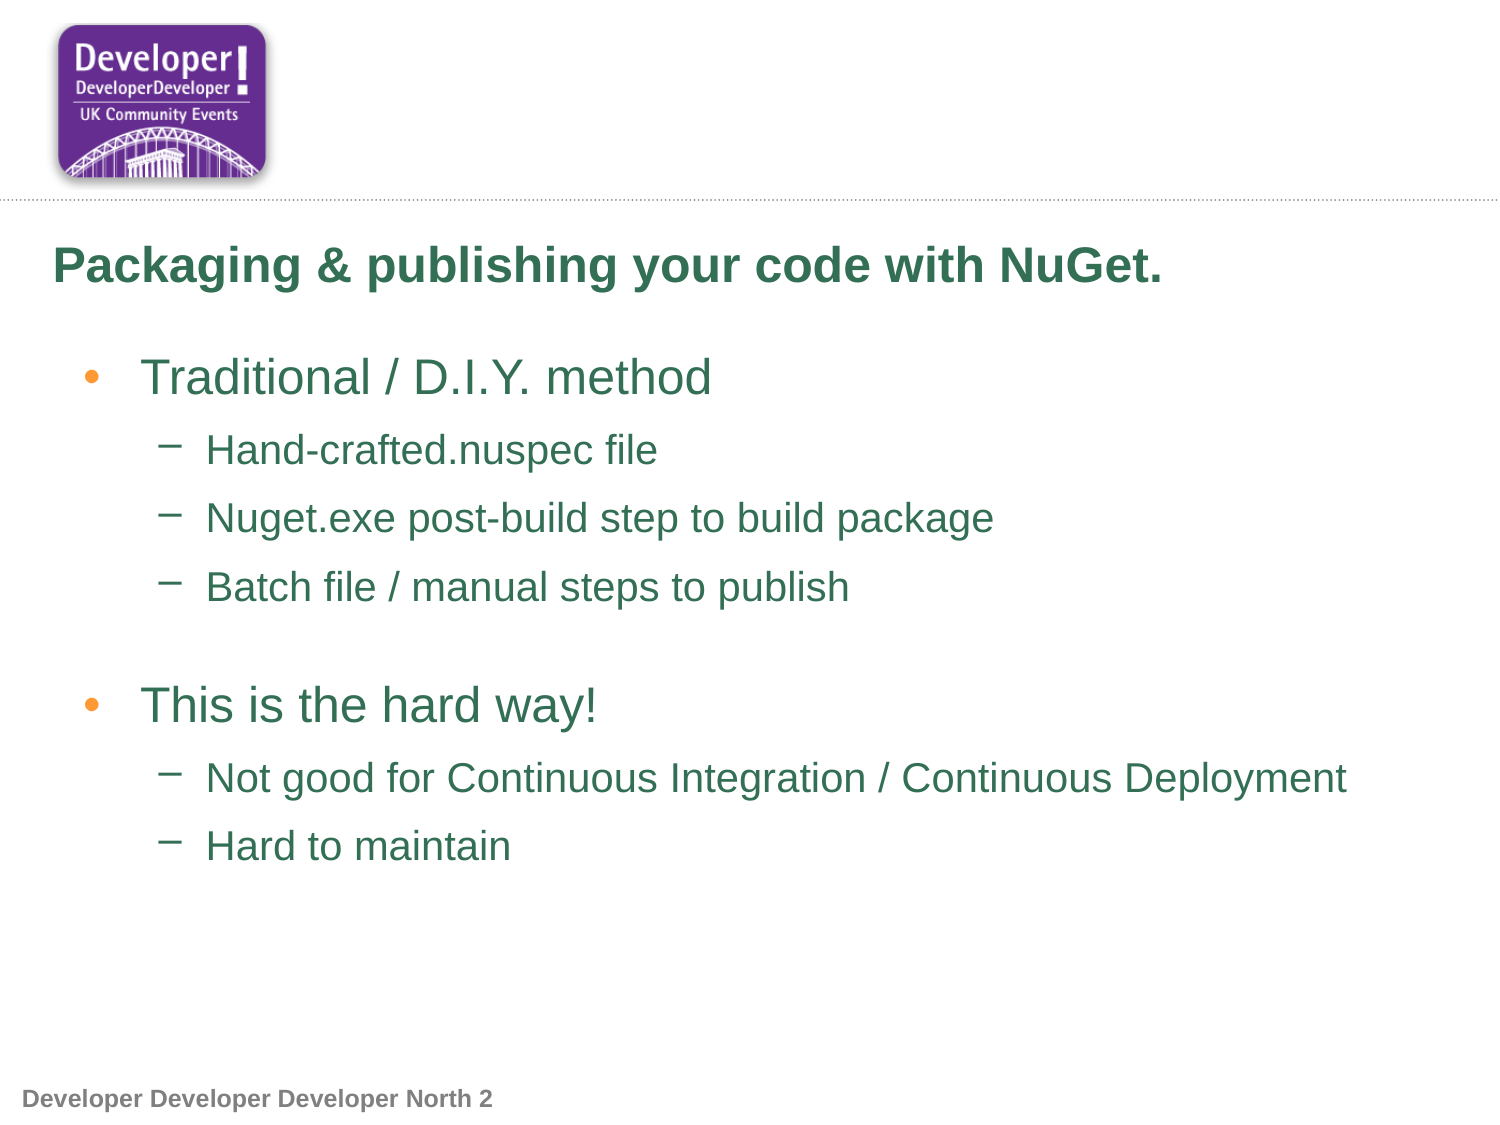

# Packaging & publishing your code with NuGet.
Traditional / D.I.Y. method
Hand-crafted.nuspec file
Nuget.exe post-build step to build package
Batch file / manual steps to publish

This is the hard way!
Not good for Continuous Integration / Continuous Deployment
Hard to maintain